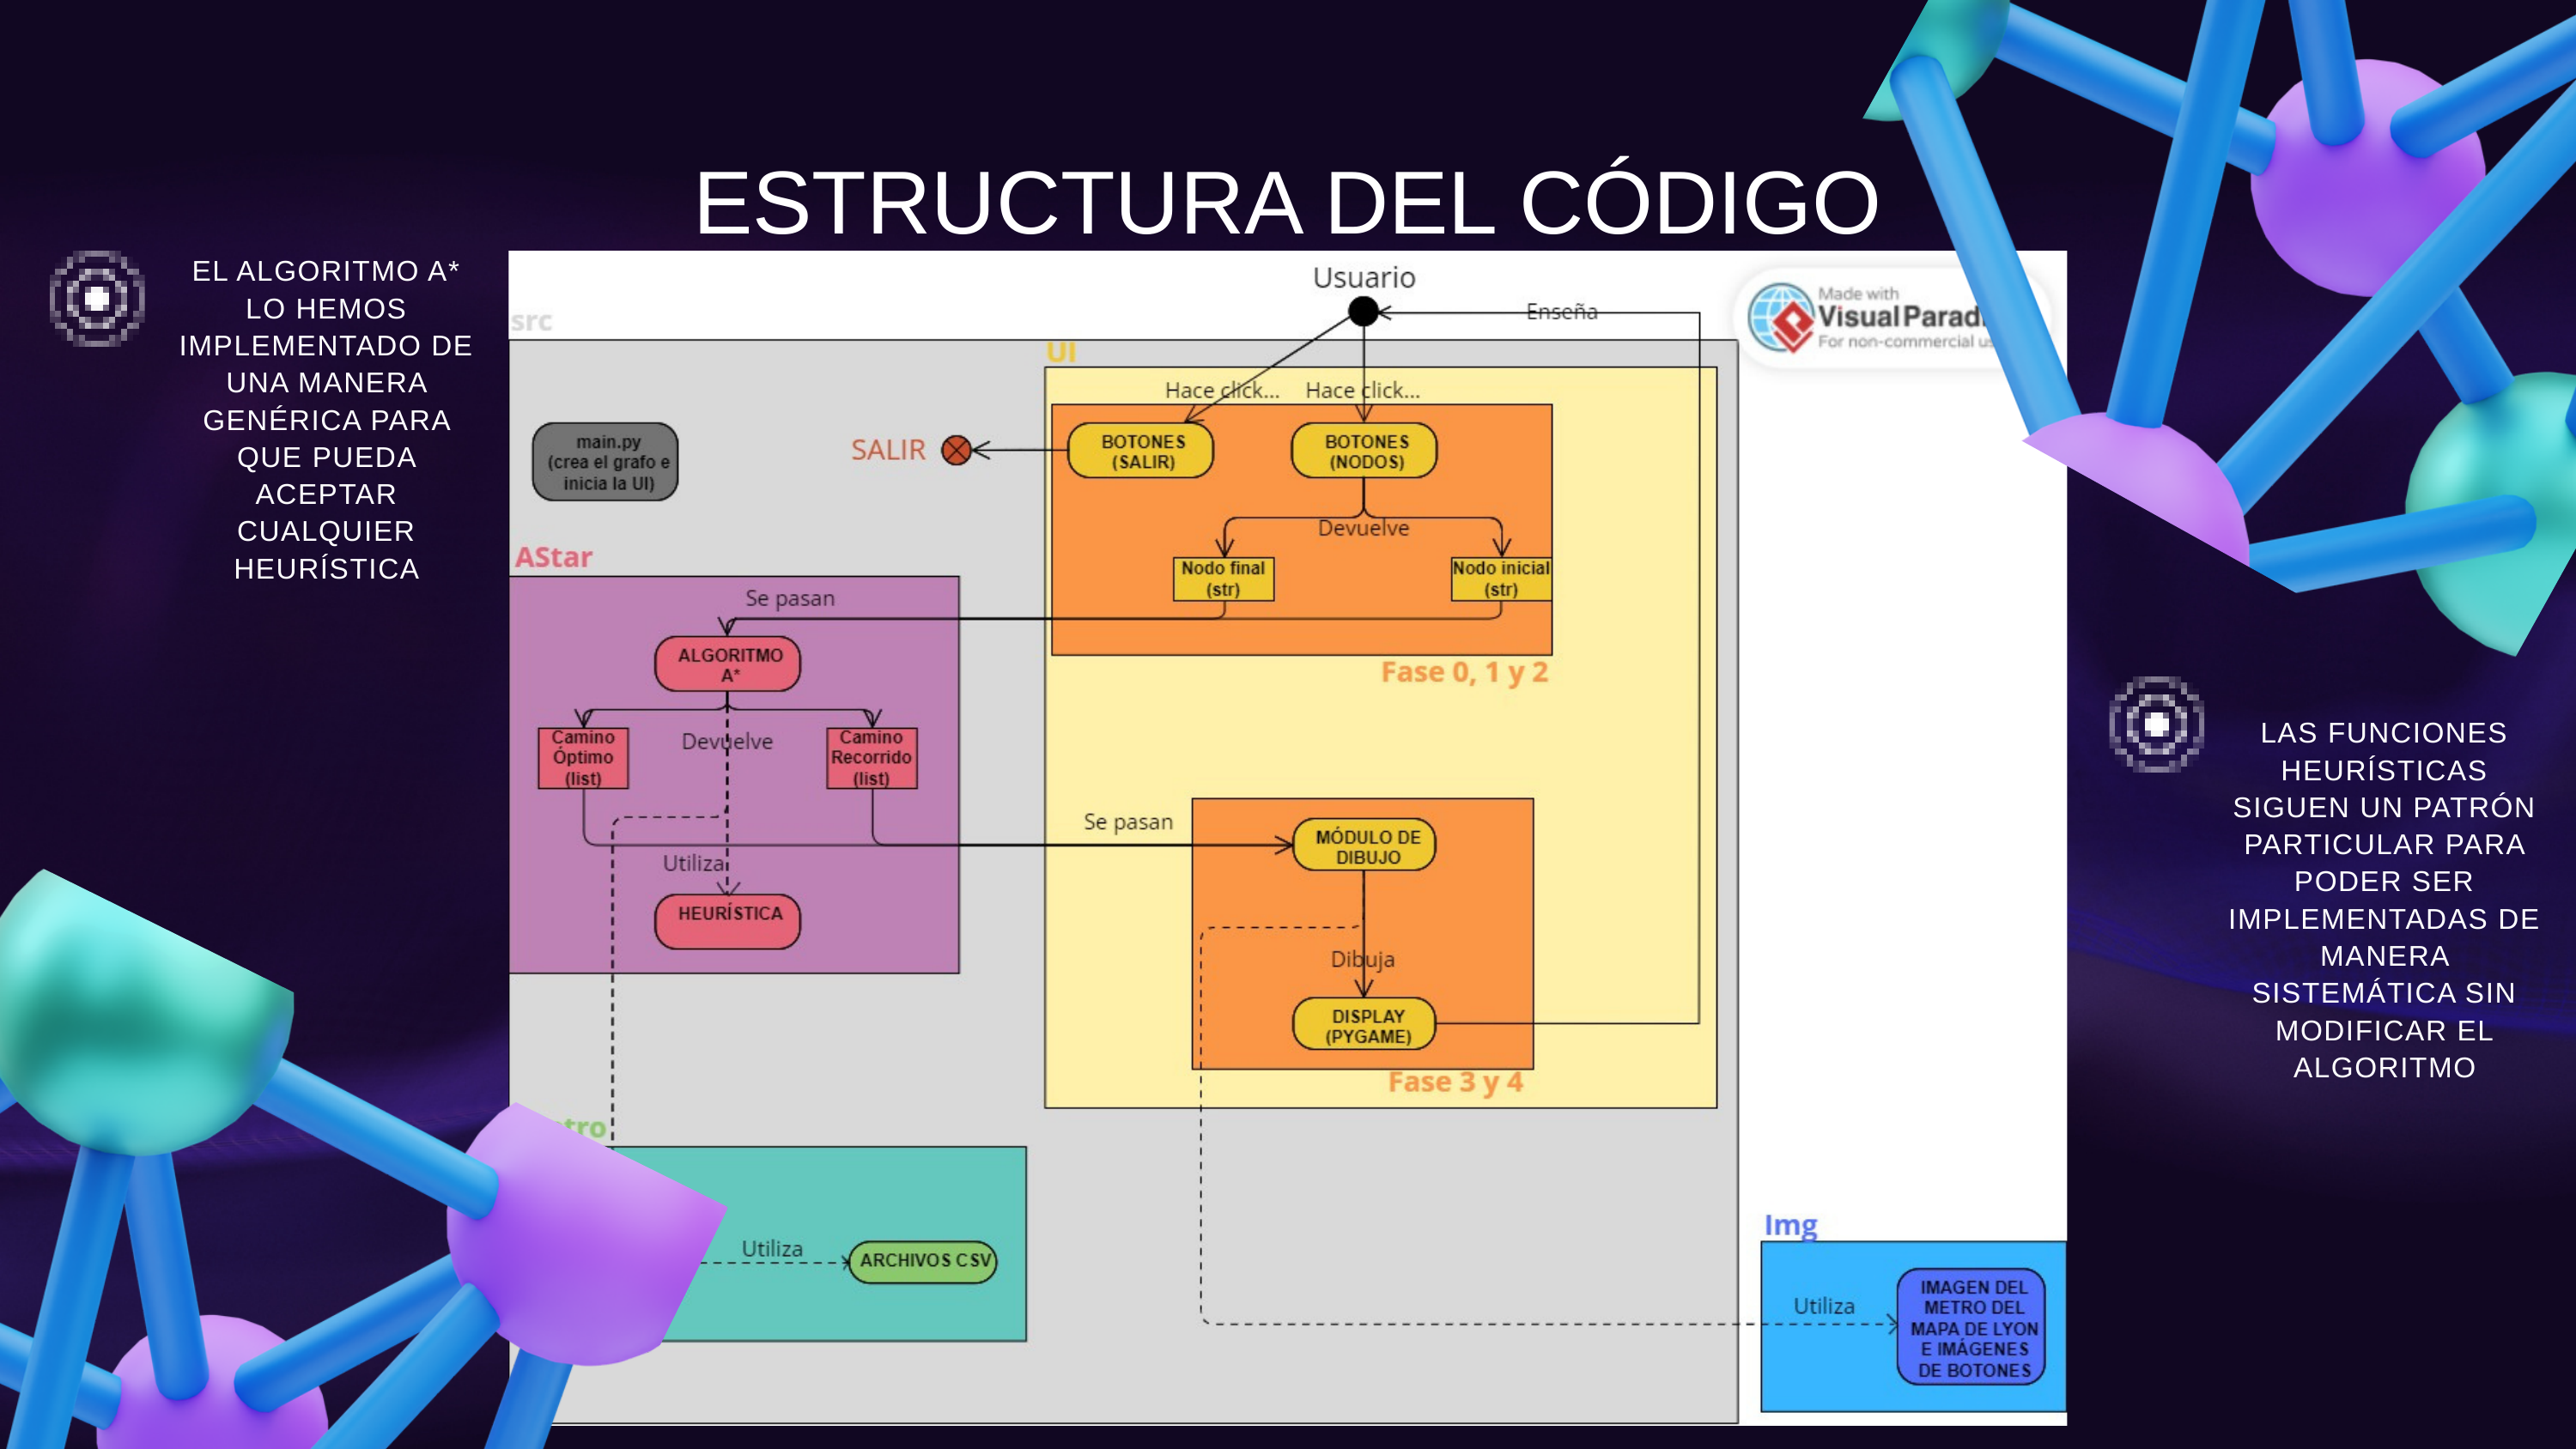

ESTRUCTURA DEL CÓDIGO
EL ALGORITMO A* LO HEMOS IMPLEMENTADO DE UNA MANERA GENÉRICA PARA QUE PUEDA ACEPTAR CUALQUIER HEURÍSTICA

LAS FUNCIONES HEURÍSTICAS SIGUEN UN PATRÓN PARTICULAR PARA PODER SER IMPLEMENTADAS DE MANERA SISTEMÁTICA SIN MODIFICAR EL ALGORITMO